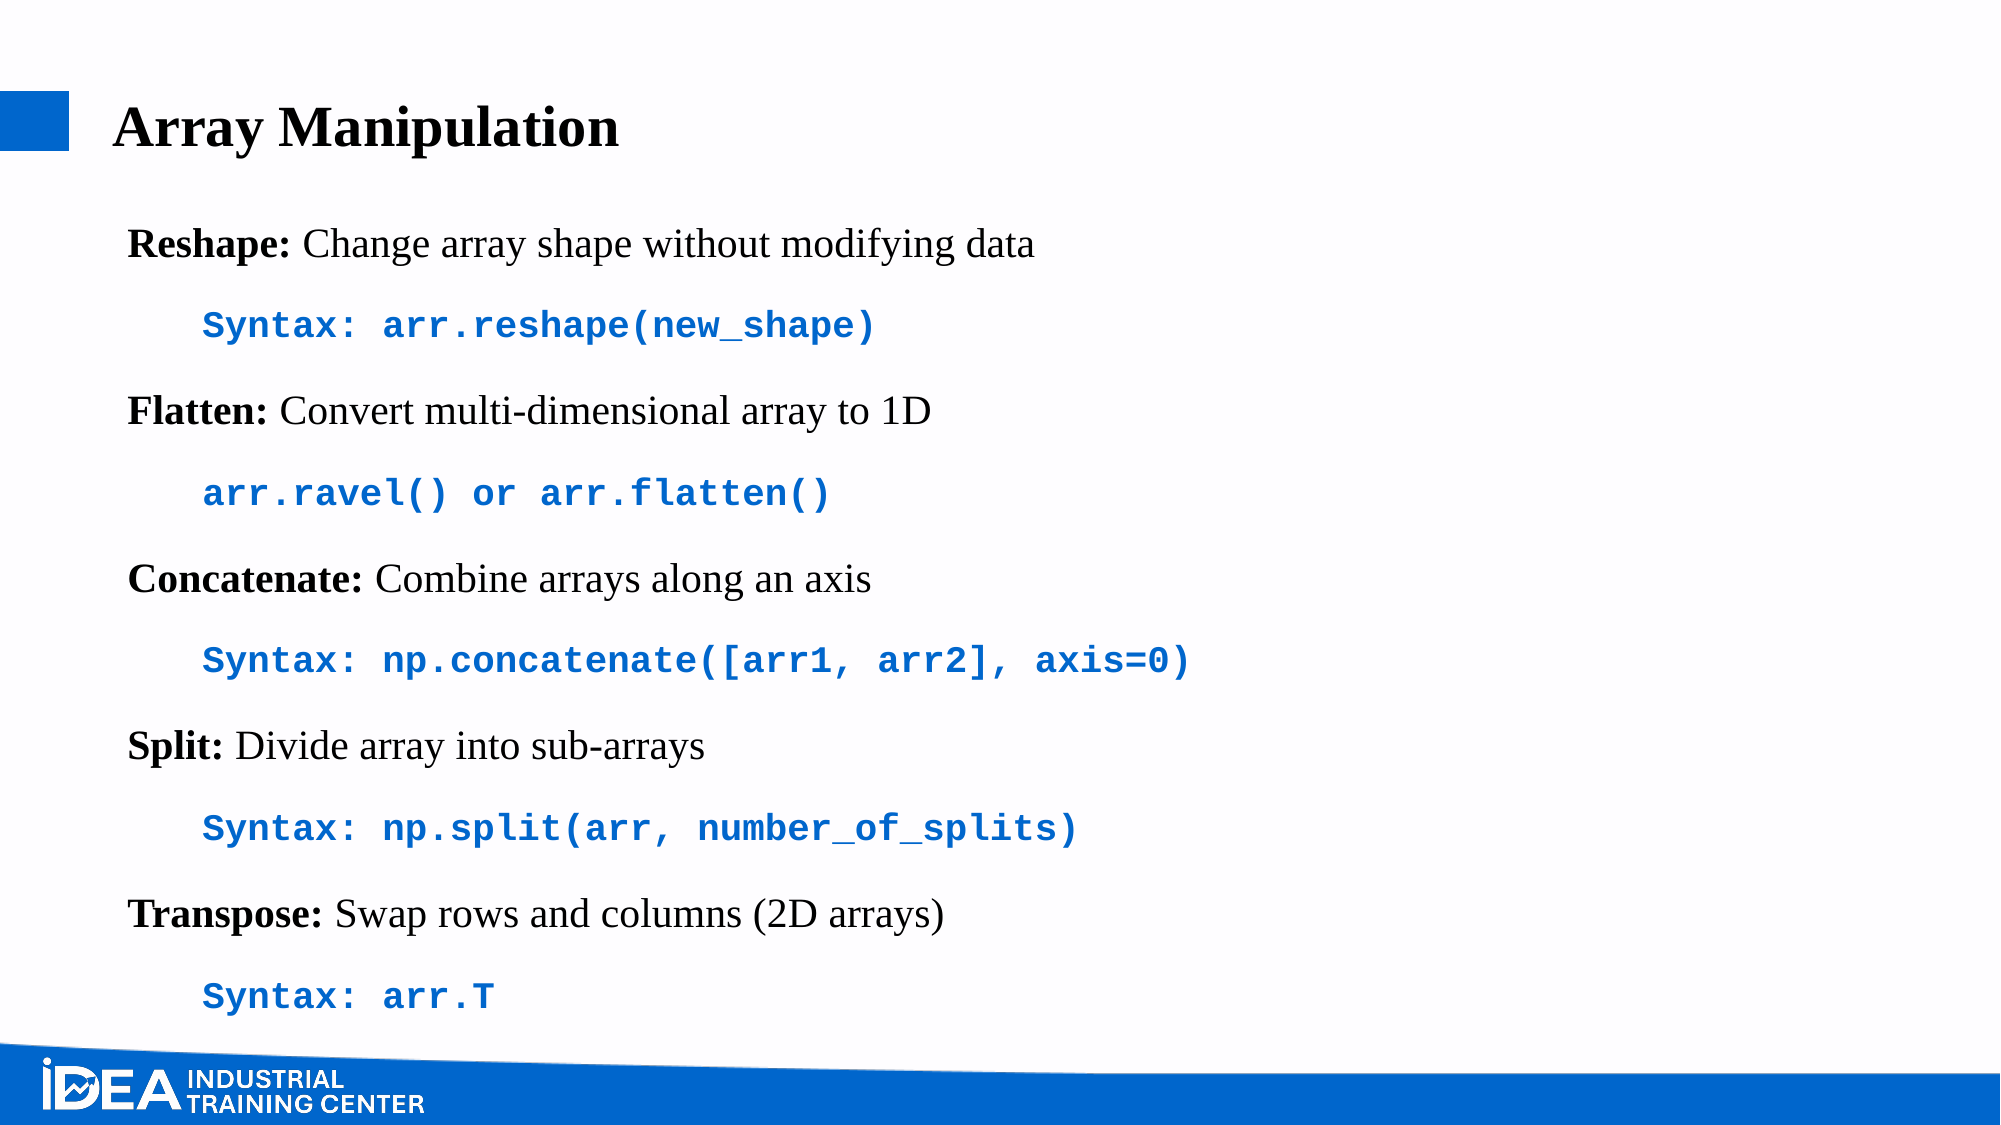

# Array Manipulation
Reshape: Change array shape without modifying data
Syntax: arr.reshape(new_shape)
Flatten: Convert multi-dimensional array to 1D
arr.ravel() or arr.flatten()
Concatenate: Combine arrays along an axis
Syntax: np.concatenate([arr1, arr2], axis=0)
Split: Divide array into sub-arrays
Syntax: np.split(arr, number_of_splits)
Transpose: Swap rows and columns (2D arrays)
Syntax: arr.T